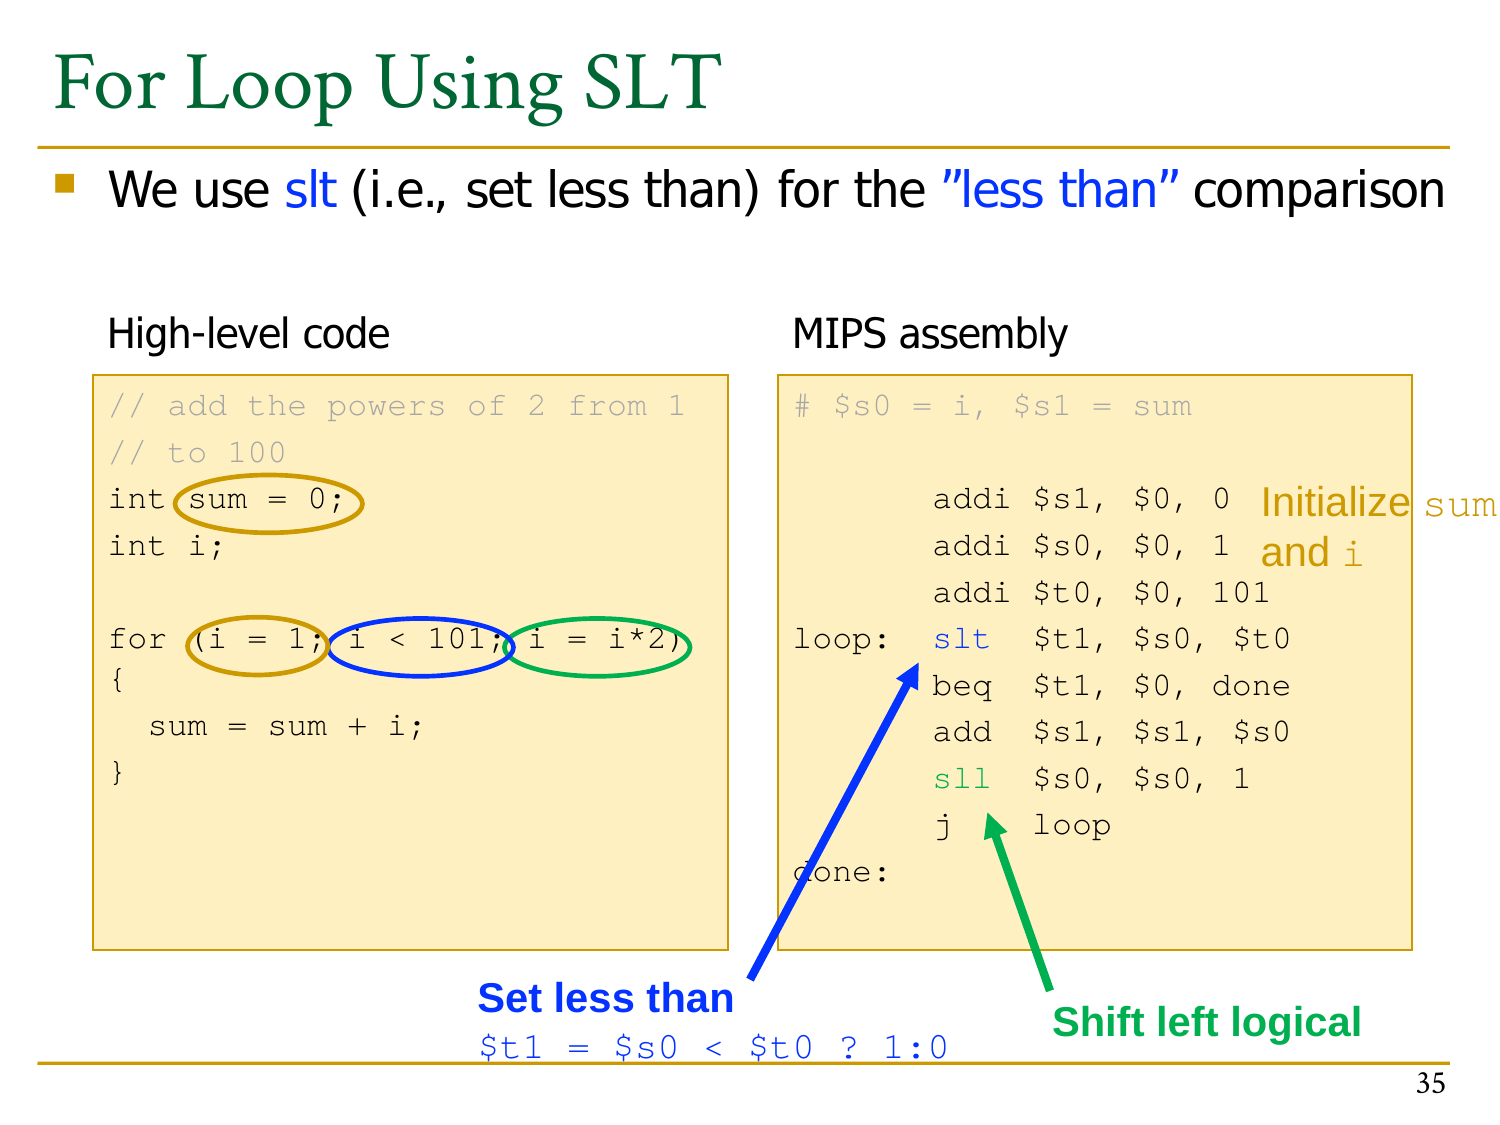

# For Loop Using SLT
We use slt (i.e., set less than) for the ”less than” comparison
High-level code
MIPS assembly
// add the powers of 2 from 1
// to 100
int sum = 0;
int i;

for (i = 1; i < 101; i = i*2) {
  sum = sum + i;
}

# $s0 = i, $s1 = sum

       addi $s1, $0, 0
       addi $s0, $0, 1
       addi $t0, $0, 101
loop:  slt  $t1, $s0, $t0
       beq  $t1, $0, done
       add  $s1, $s1, $s0
       sll  $s0, $s0, 1
       j    loop
done:

Initialize sum and i

Set less than
$t1 = $s0 < $t0 ? 1:0
Shift left logical
35